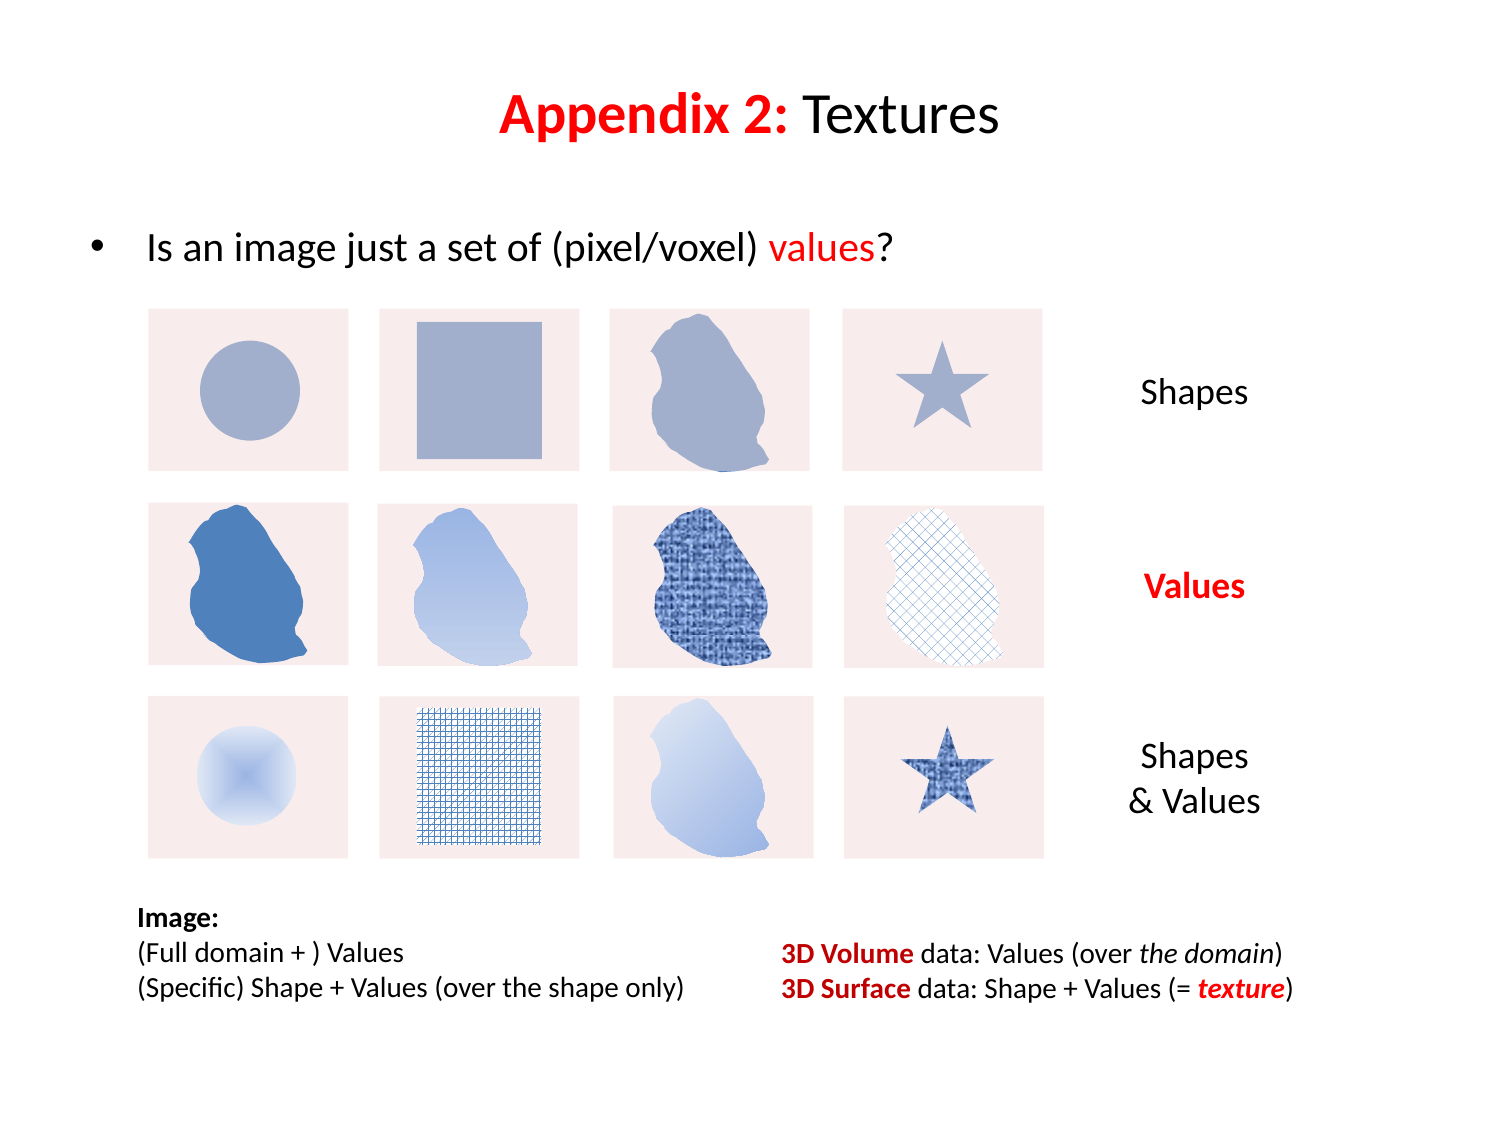

# Appendix 2: Textures
Is an image just a set of (pixel/voxel) values?

Shapes

Values

Shapes
& Values

Image:
(Full domain + ) Values
(Specific) Shape + Values (over the shape only)
3D Volume data: Values (over the domain)
3D Surface data: Shape + Values (= texture)